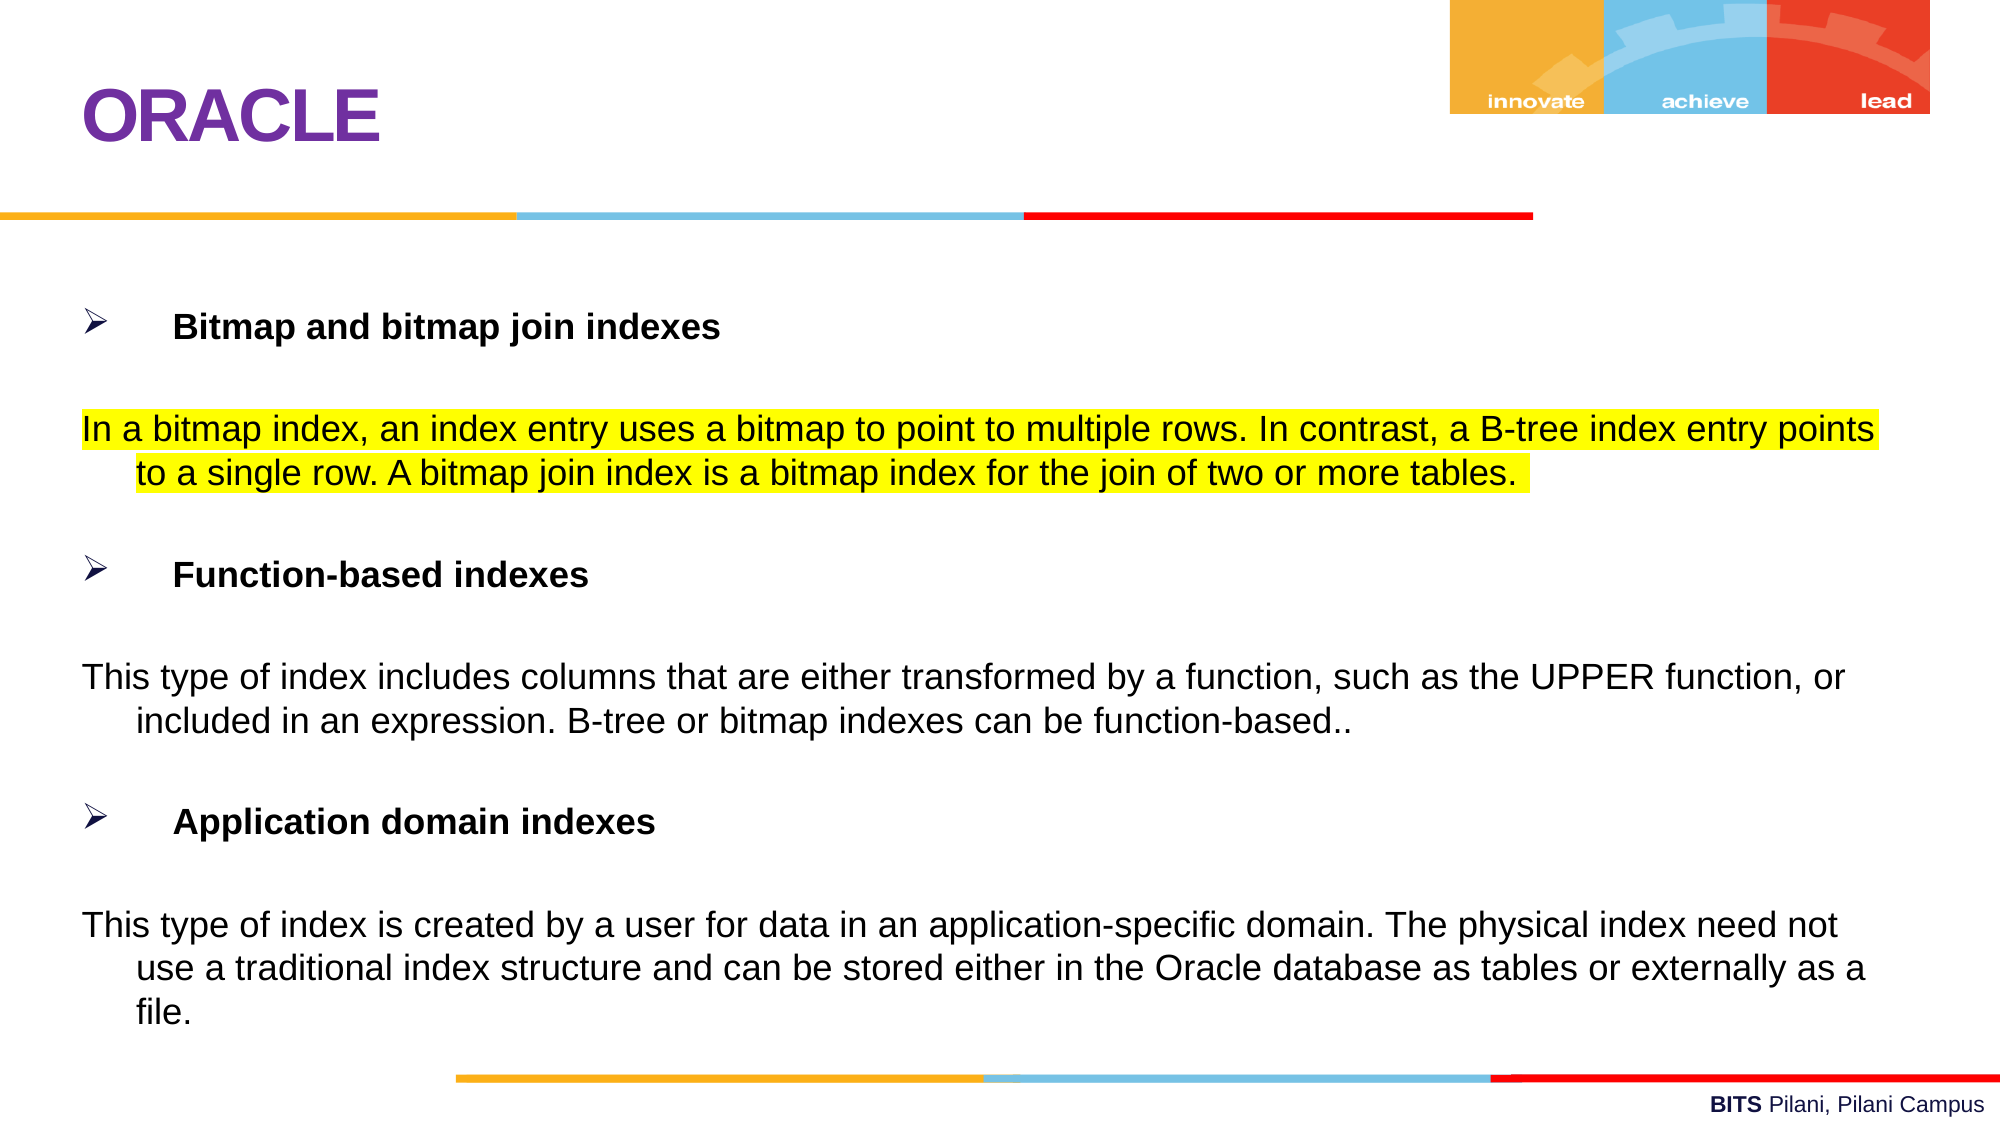

ORACLE

Bitmap and bitmap join indexes

In a bitmap index, an index entry uses a bitmap to point to multiple rows. In contrast, a B-tree index entry points to a single row. A bitmap join index is a bitmap index for the join of two or more tables.

Function-based indexes

This type of index includes columns that are either transformed by a function, such as the UPPER function, or included in an expression. B-tree or bitmap indexes can be function-based..

Application domain indexes

This type of index is created by a user for data in an application-specific domain. The physical index need not use a traditional index structure and can be stored either in the Oracle database as tables or externally as a file.